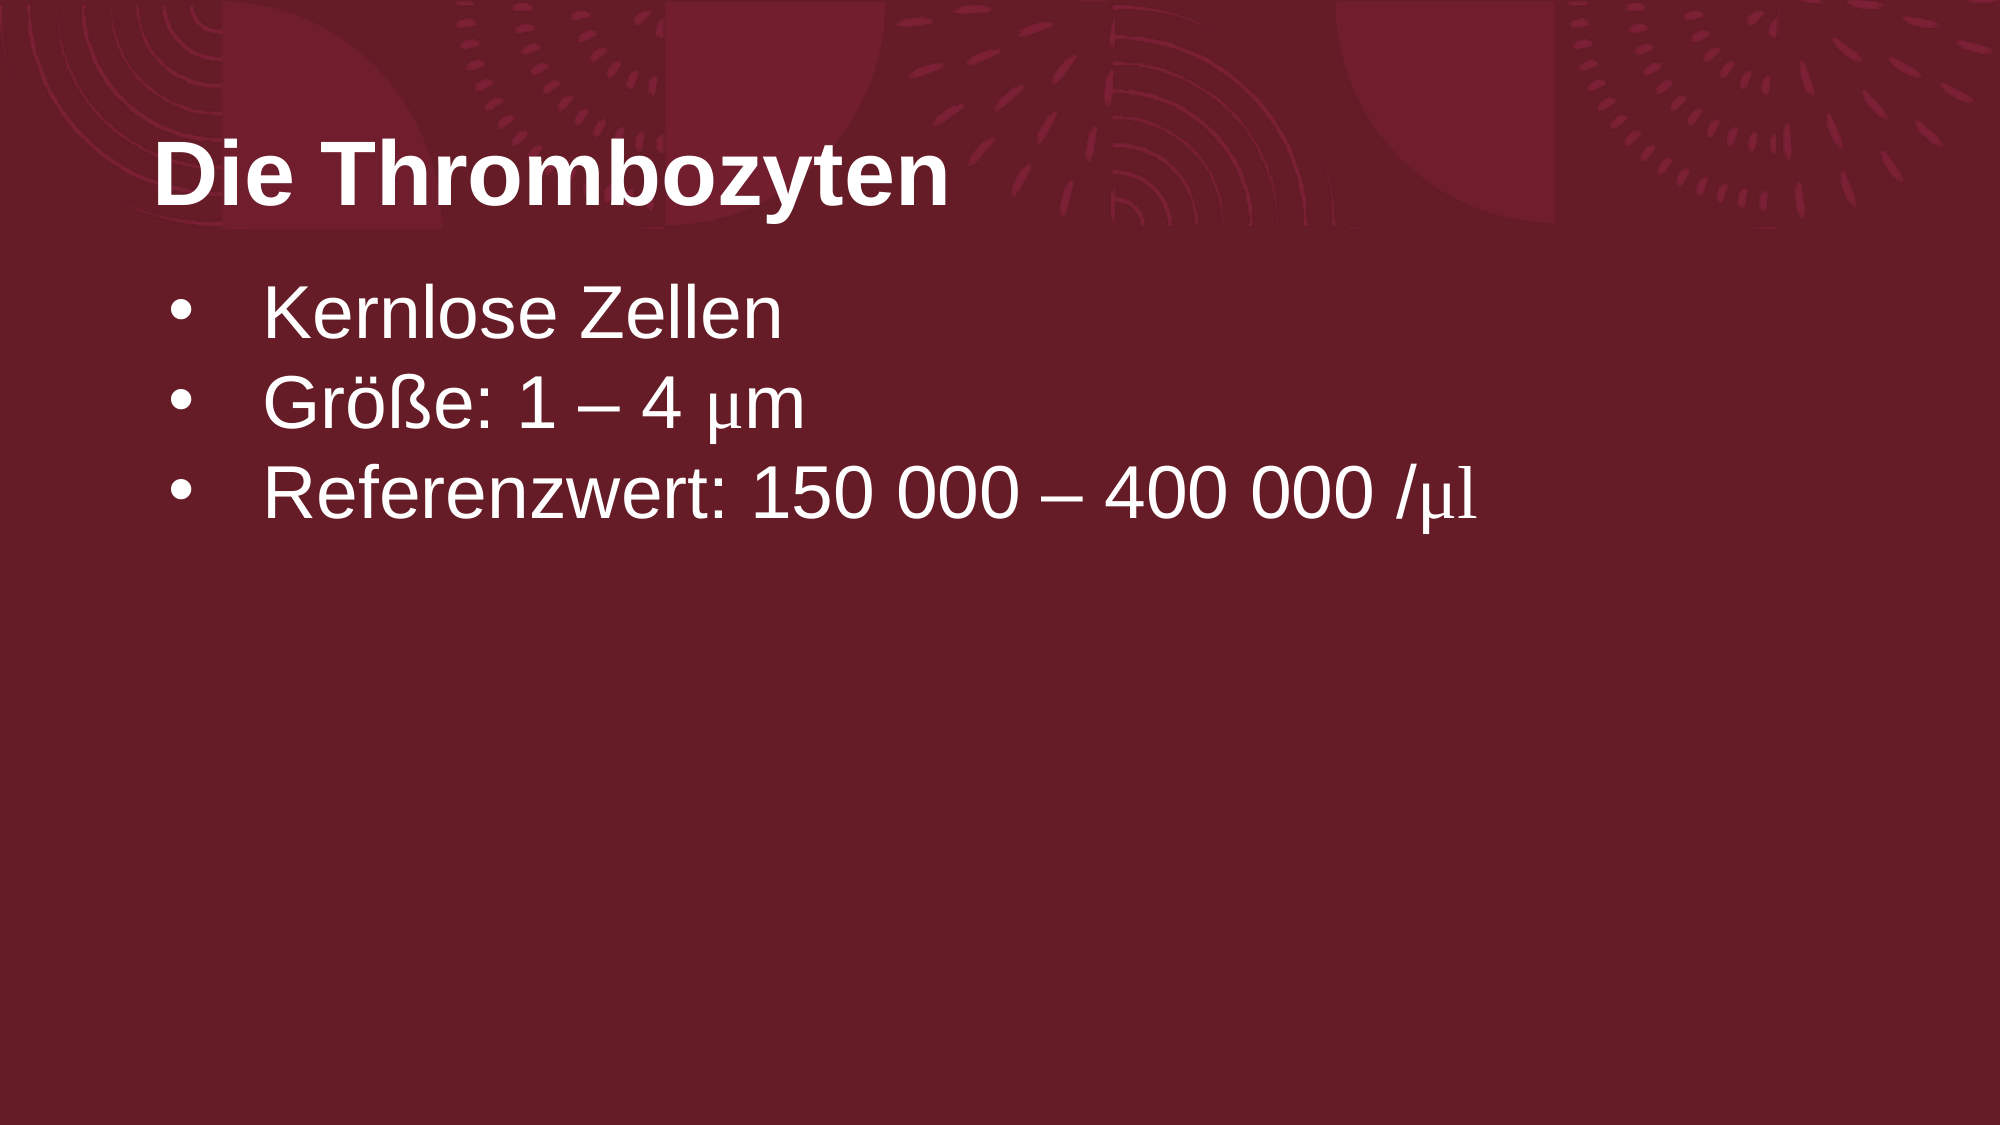

# Die Thrombozyten
Kernlose Zellen
Größe: 1 – 4 μm
Referenzwert: 150 000 – 400 000 /μl